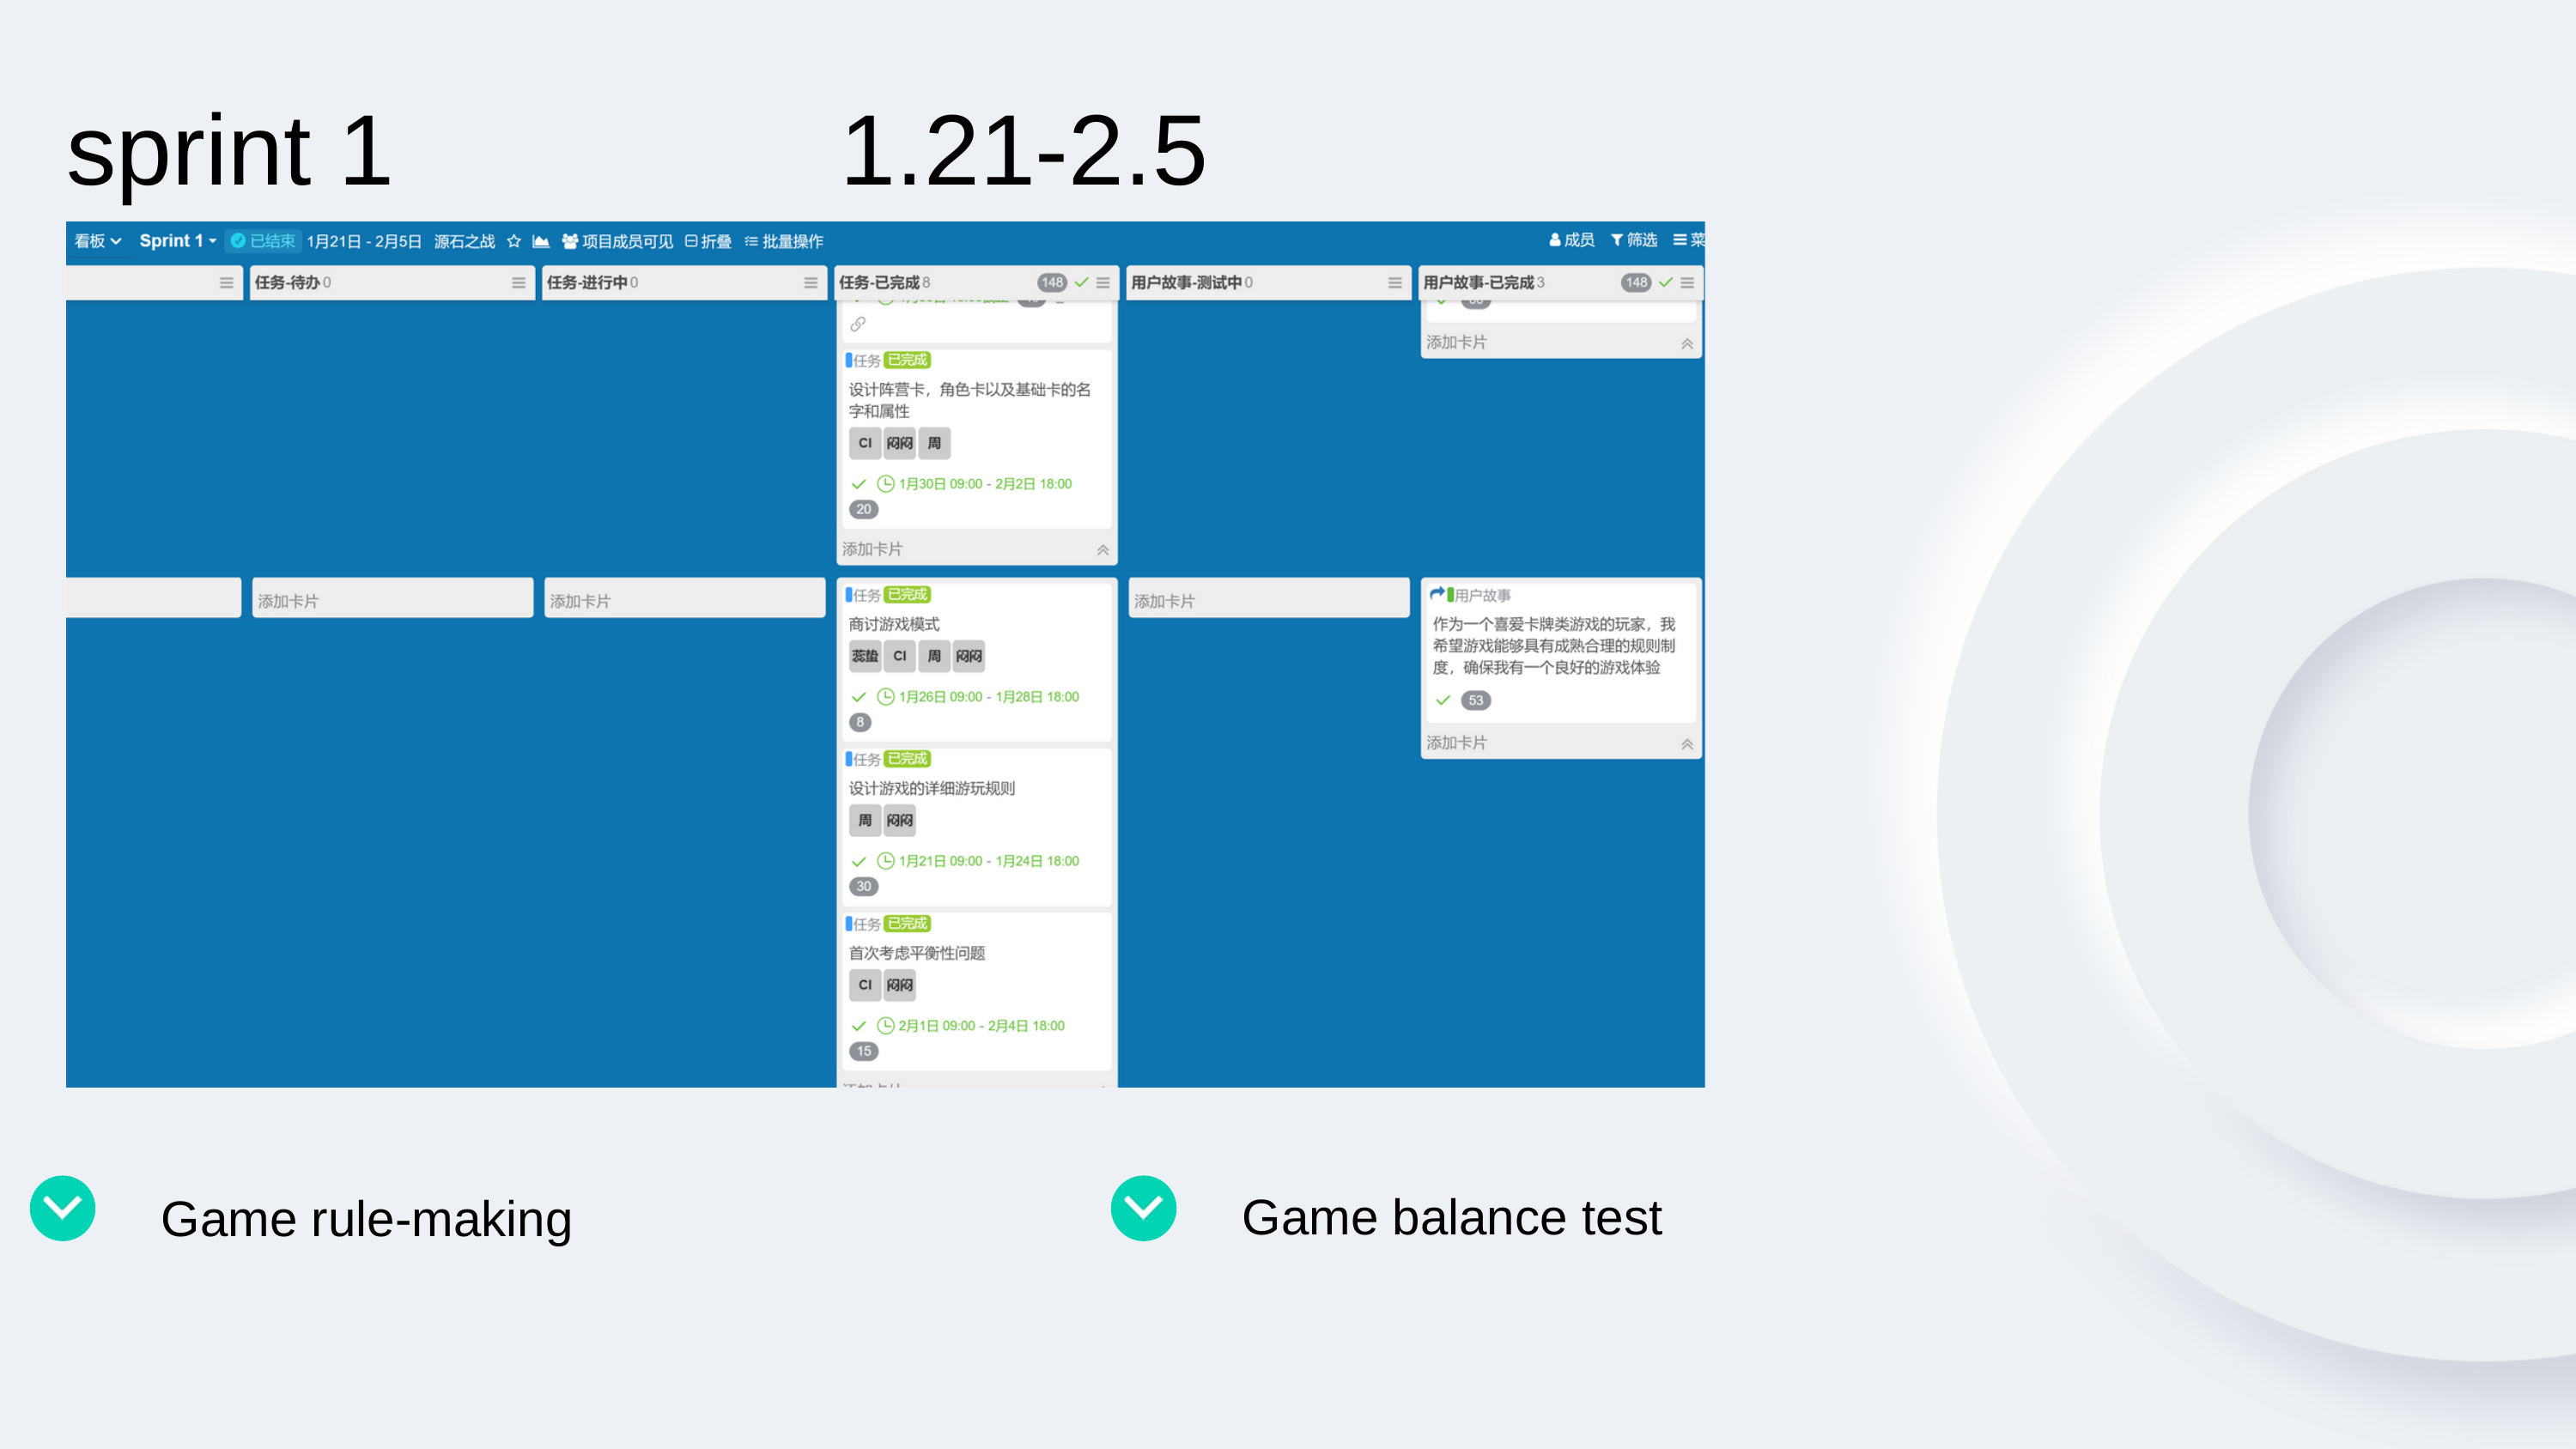

sprint 1                1.21-2.5

Game balance test

Game rule-making